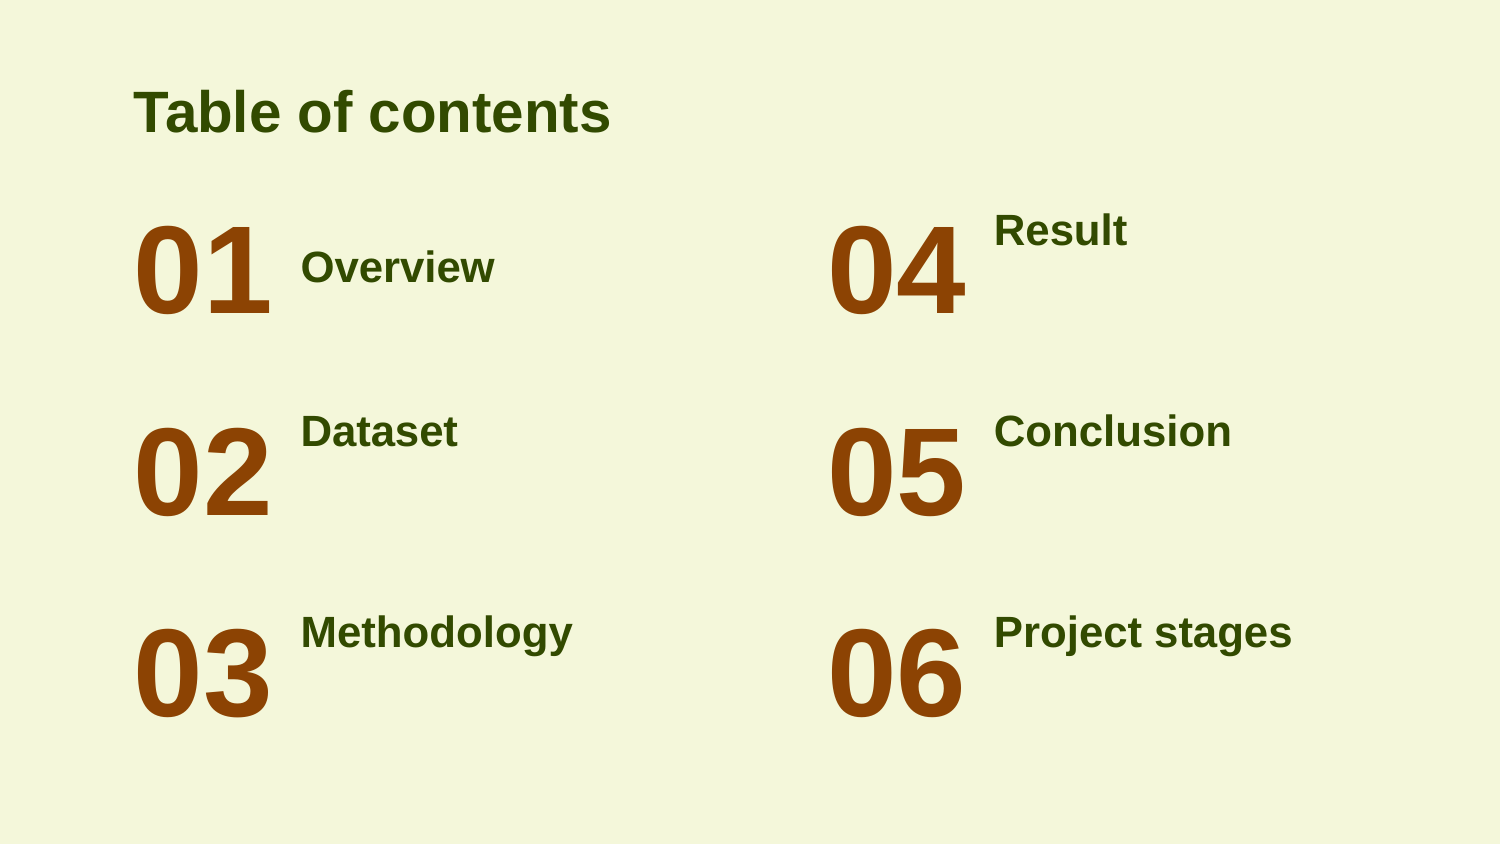

# Table of contents
Result
Overview
01
04
Dataset
Conclusion
02
05
Methodology
Project stages
03
06